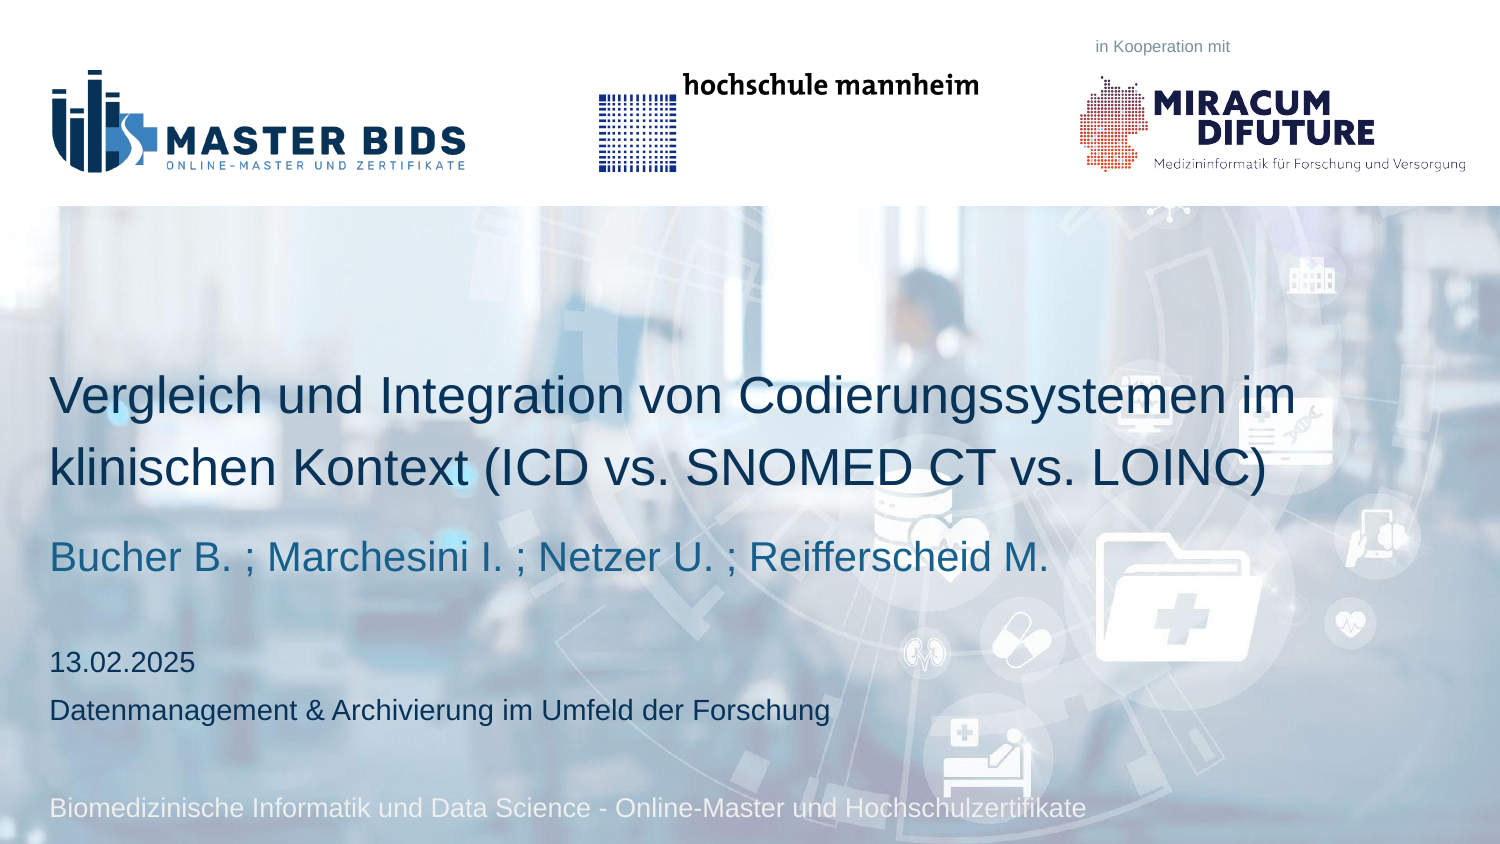

# Vergleich und Integration von Codierungssystemen im klinischen Kontext (ICD vs. SNOMED CT vs. LOINC)
Bucher B. ; Marchesini I. ; Netzer U. ; Reifferscheid M.
13.02.2025
Datenmanagement & Archivierung im Umfeld der Forschung